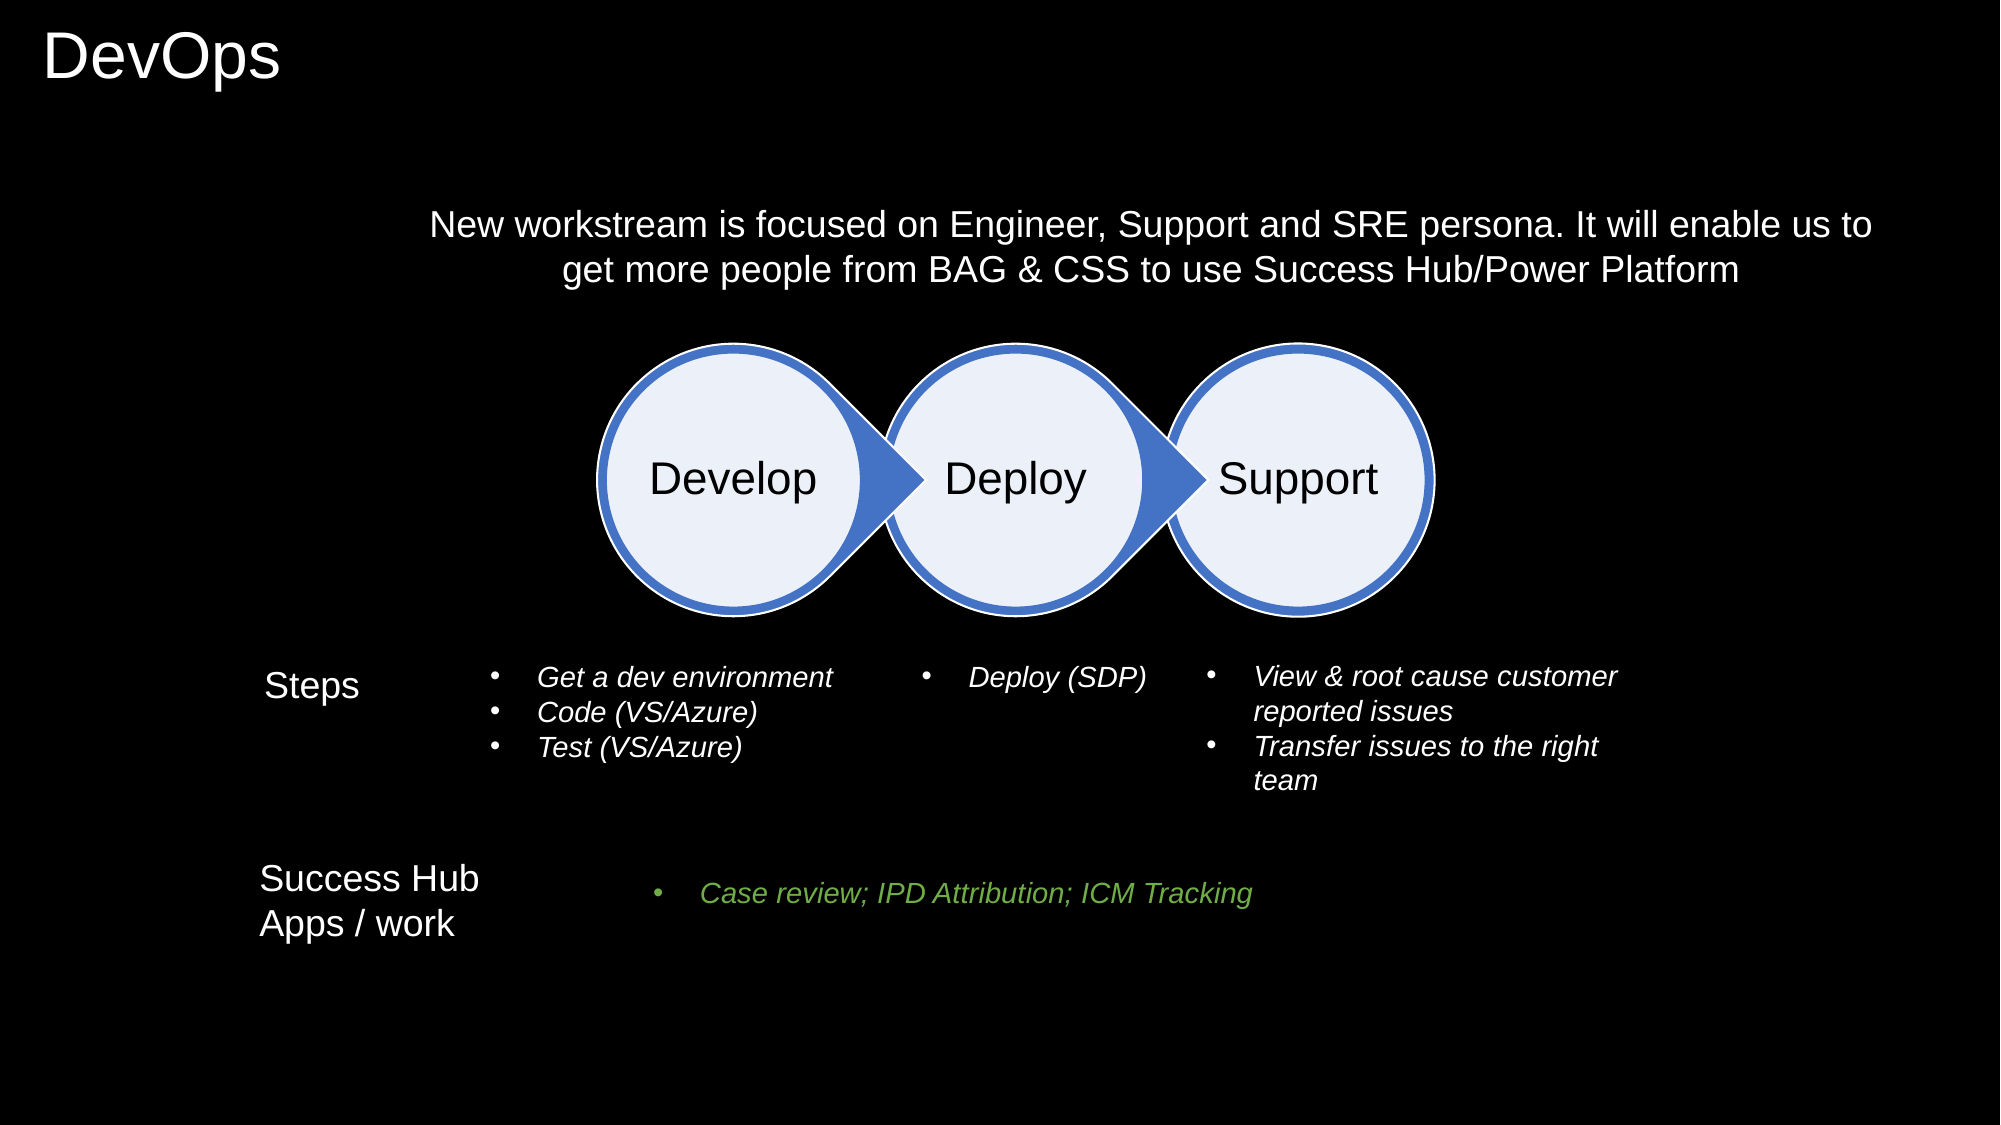

# DevOps
New workstream is focused on Engineer, Support and SRE persona. It will enable us to get more people from BAG & CSS to use Success Hub/Power Platform
Support
Deploy
Develop

View & root cause customer reported issues
Transfer issues to the right team

Get a dev environment
Code (VS/Azure)
Test (VS/Azure)
Deploy (SDP)

Steps
Success Hub
Apps / work
Case review; IPD Attribution; ICM Tracking